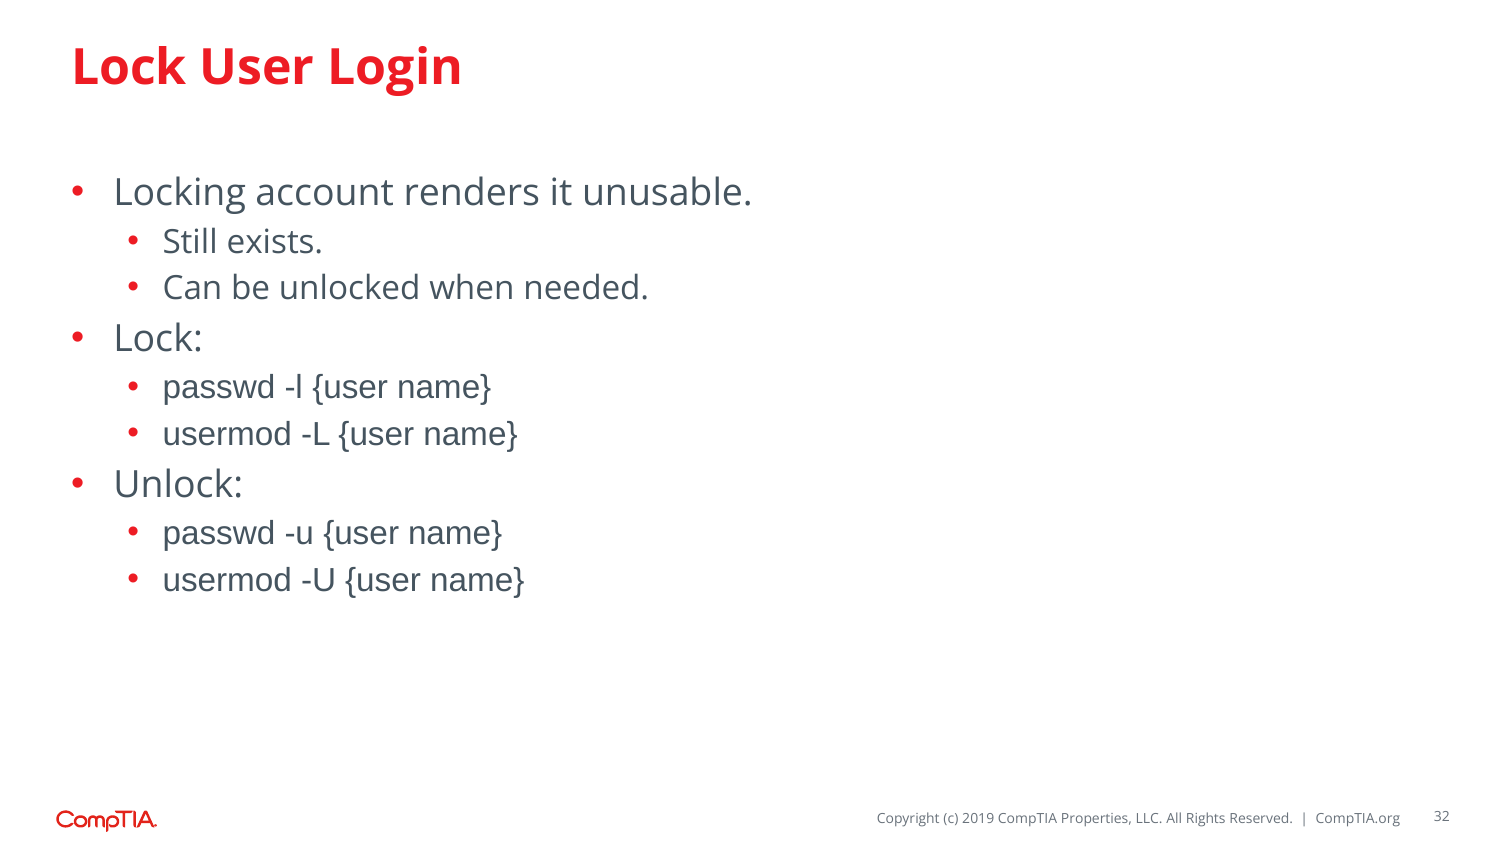

# Lock User Login
Locking account renders it unusable.
Still exists.
Can be unlocked when needed.
Lock:
passwd -l {user name}
usermod -L {user name}
Unlock:
passwd -u {user name}
usermod -U {user name}
32